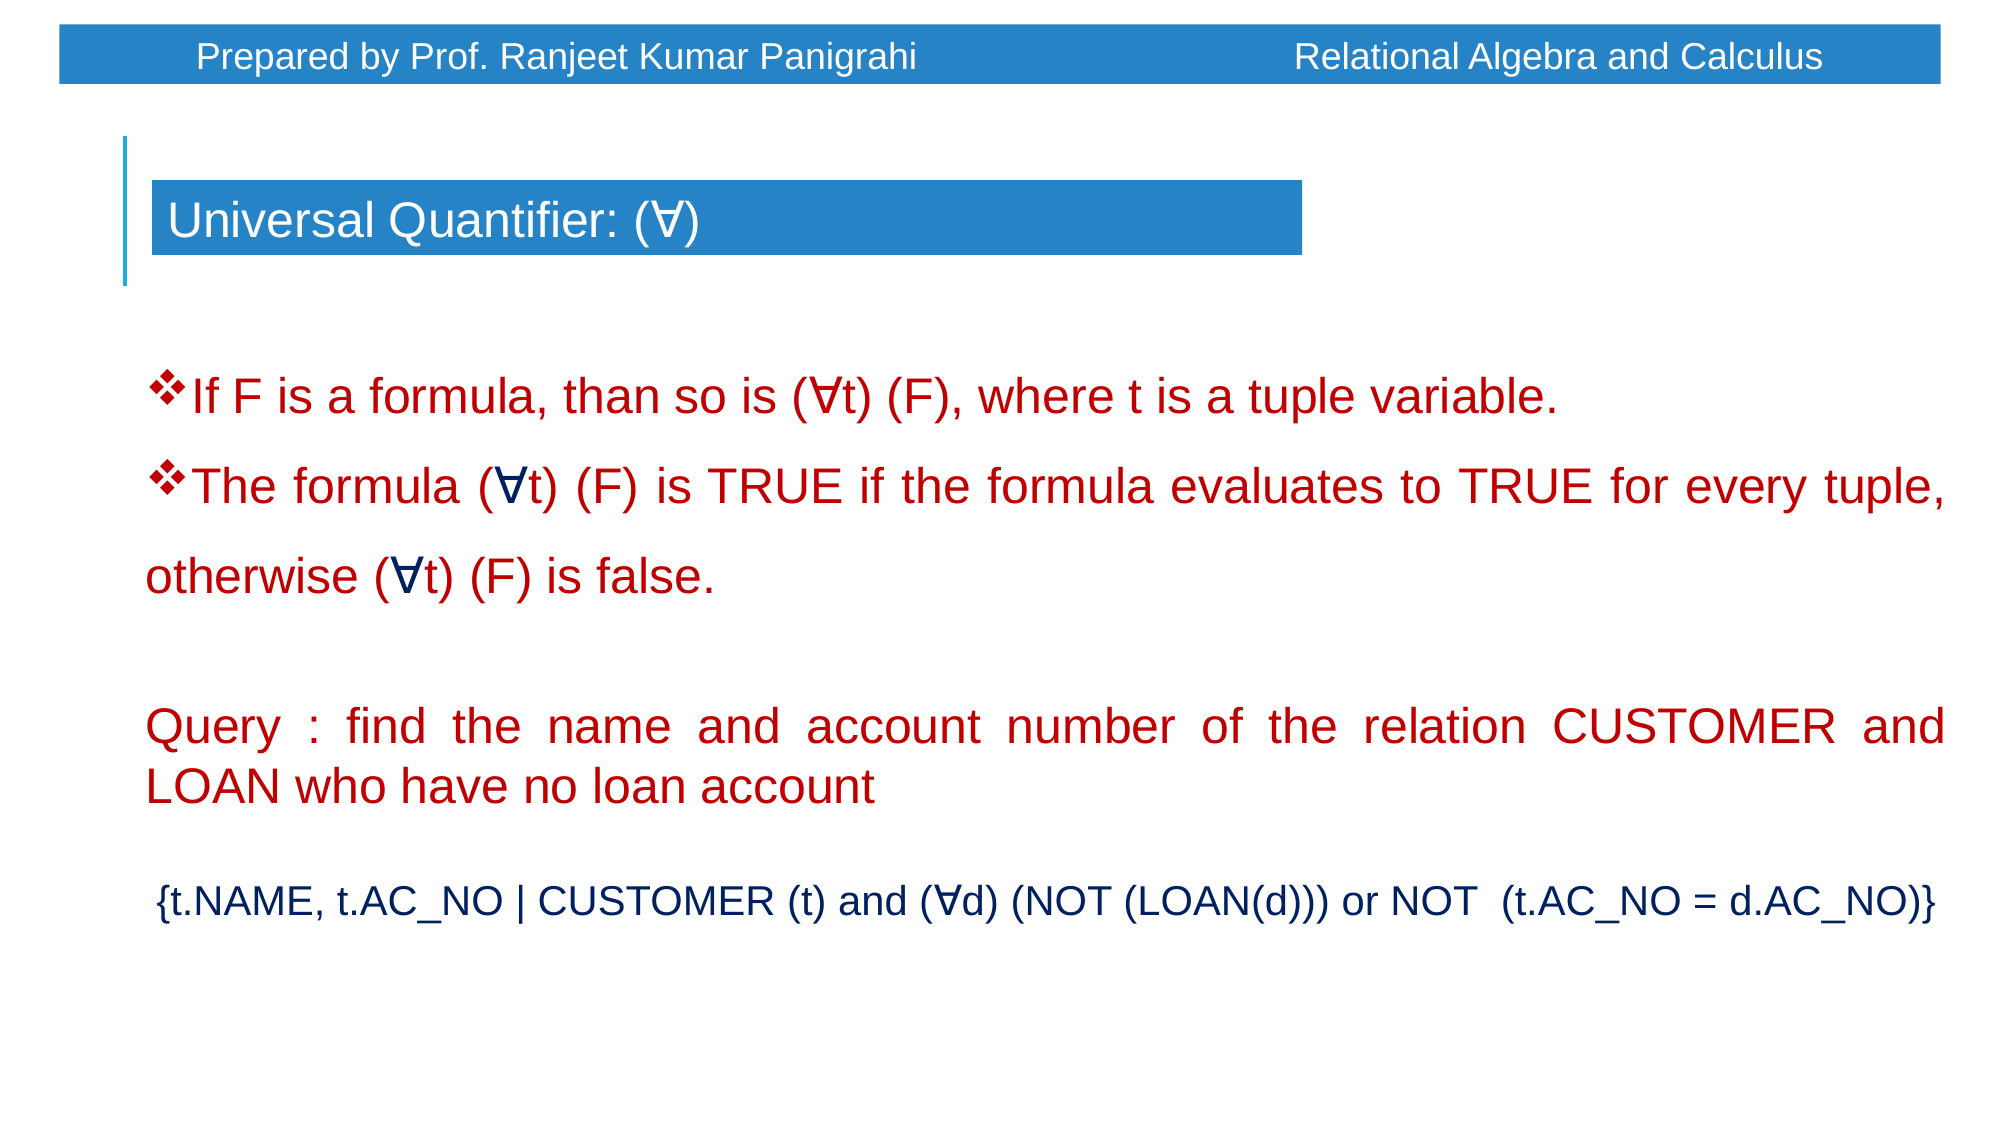

Prepared by Prof. Ranjeet Kumar Panigrahi                                    Relational Algebra and Calculus
Universal Quantifier: (∀)
If F is a formula, than so is (∀t) (F), where t is a tuple variable.
The formula (∀t) (F) is TRUE if the formula evaluates to TRUE for every tuple, otherwise (∀t) (F) is false.

Query : find the name and account number of the relation CUSTOMER and LOAN who have no loan account

{t.NAME, t.AC_NO | CUSTOMER (t) and (∀d) (NOT (LOAN(d))) or NOT  (t.AC_NO = d.AC_NO)}